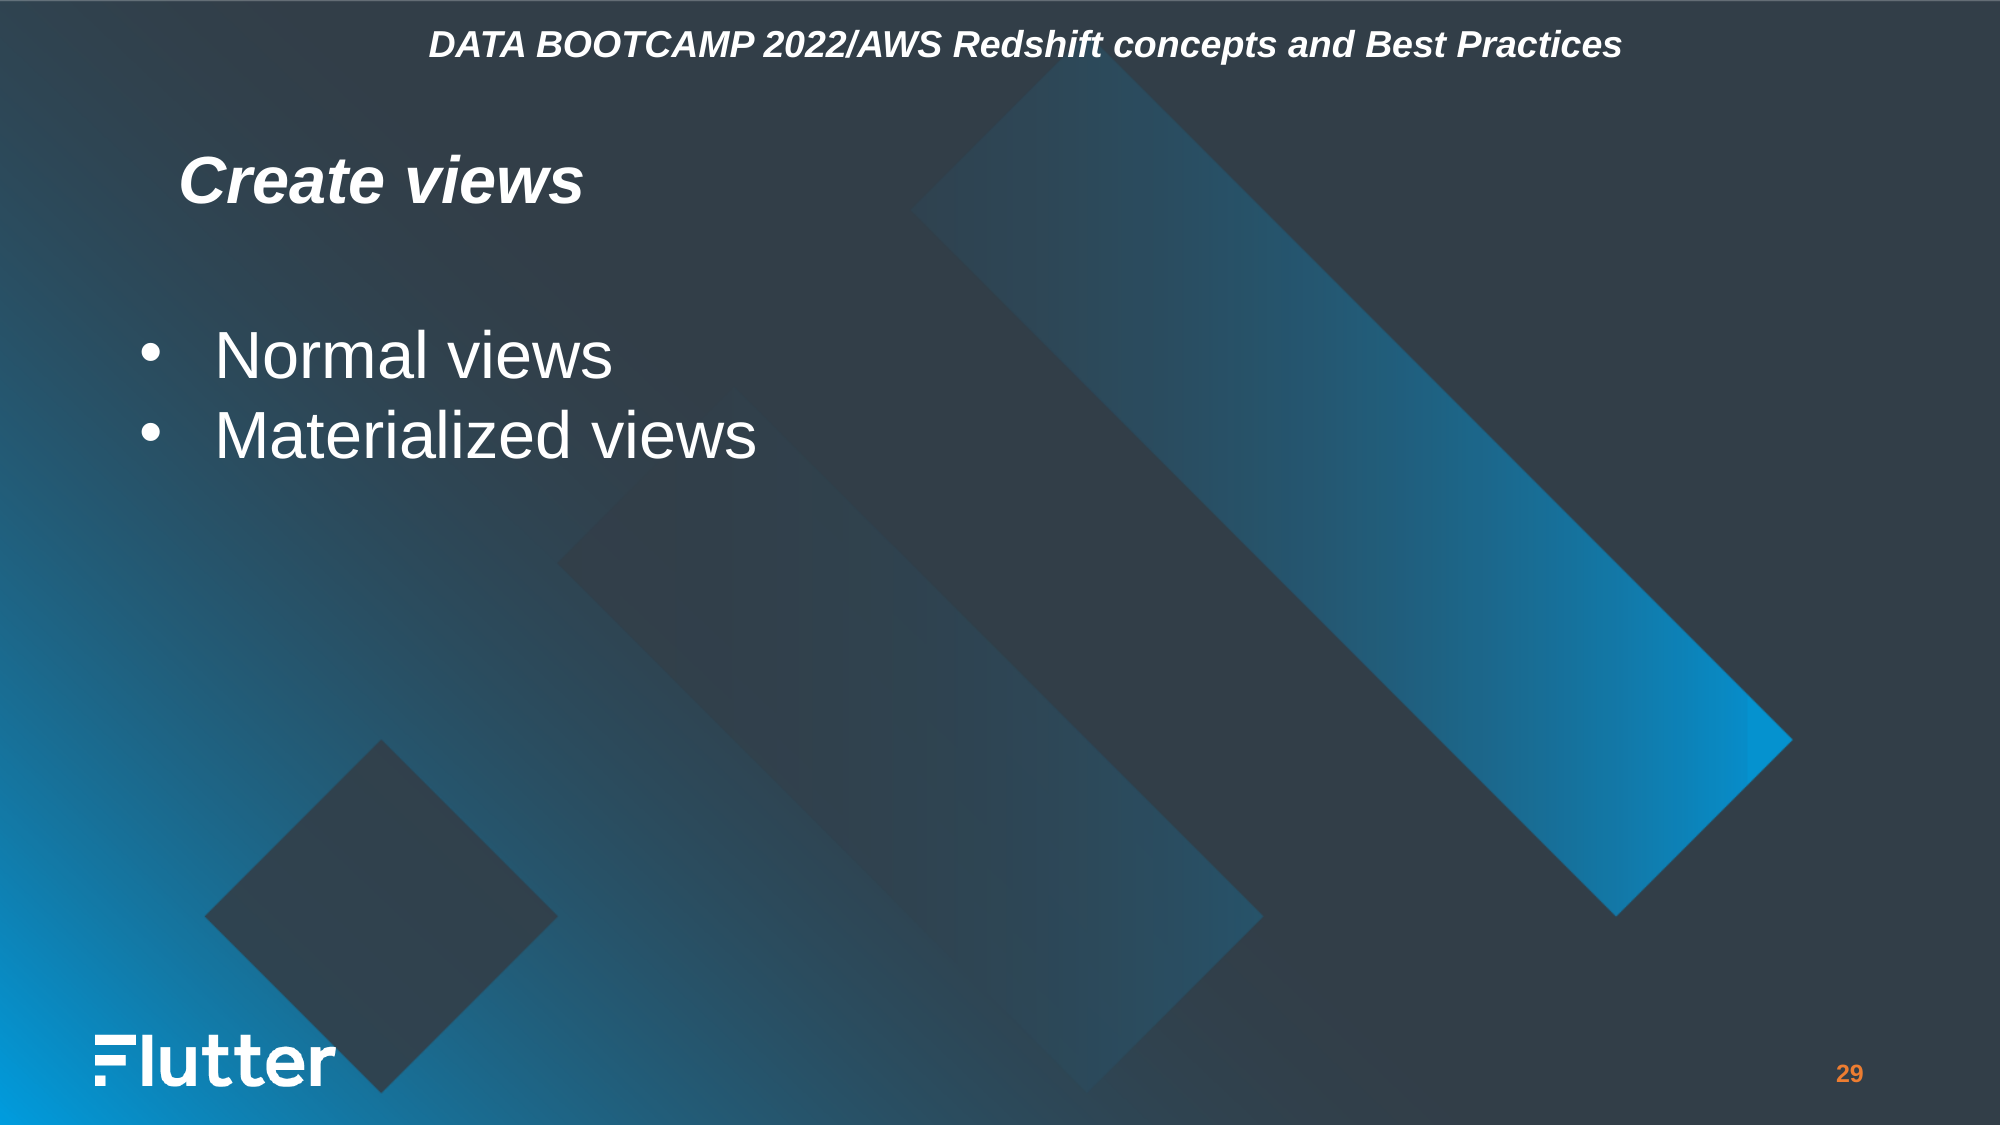

DATA BOOTCAMP 2022/AWS Redshift concepts and Best Practices
Create views
Normal views
Materialized views